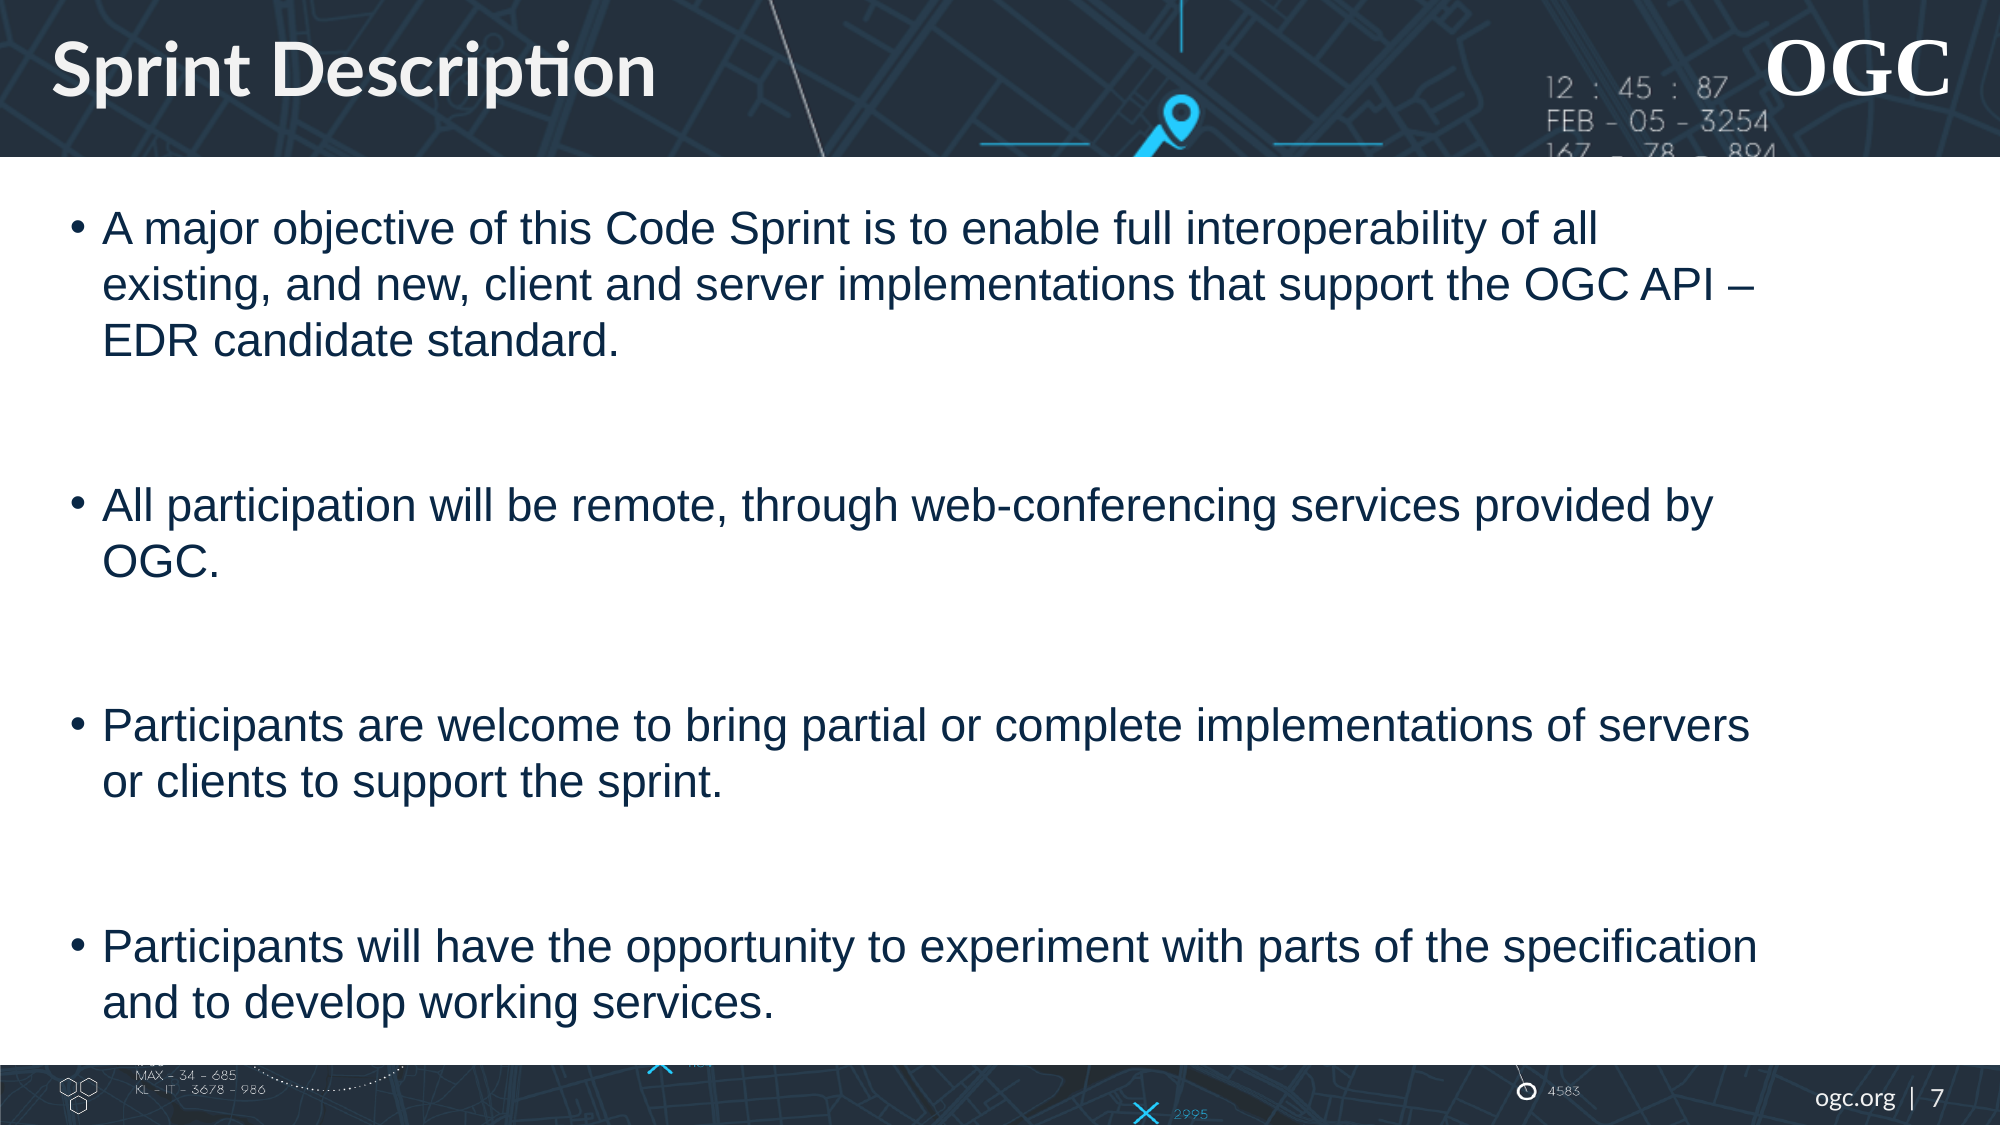

# Sprint Description
A major objective of this Code Sprint is to enable full interoperability of all existing, and new, client and server implementations that support the OGC API – EDR candidate standard.

All participation will be remote, through web-conferencing services provided by OGC.

Participants are welcome to bring partial or complete implementations of servers or clients to support the sprint.

Participants will have the opportunity to experiment with parts of the specification and to develop working services.
7